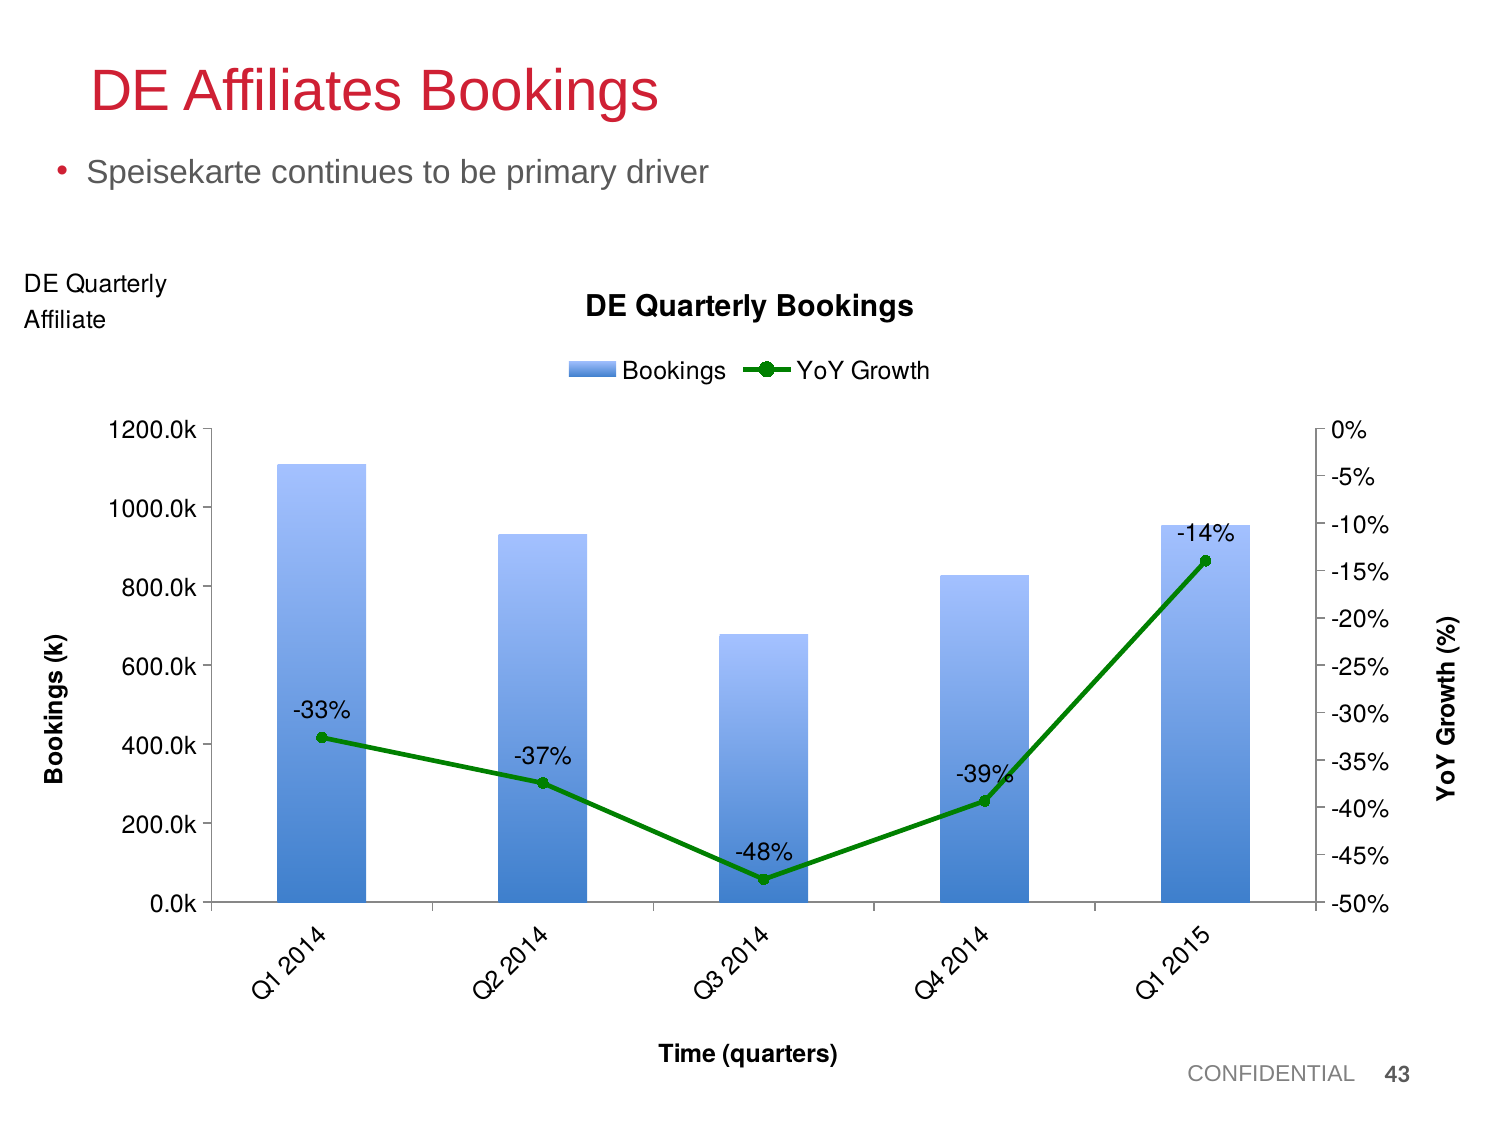

DE Affiliates Bookings
Speisekarte continues to be primary driver

### Chart: DE Quarterly Bookings

| Category | Bookings | YoY Growth |
|---|---|---|
| Q1 2014 | 1108.0 | -0.32644376899696 |
| Q2 2014 | 932.0 | -0.374496644295302 |
| Q3 2014 | 677.0 | -0.476006191950464 |
| Q4 2014 | 828.0 | -0.393406593406593 |
| Q1 2015 | 953.0 | -0.139891696750903 |
43